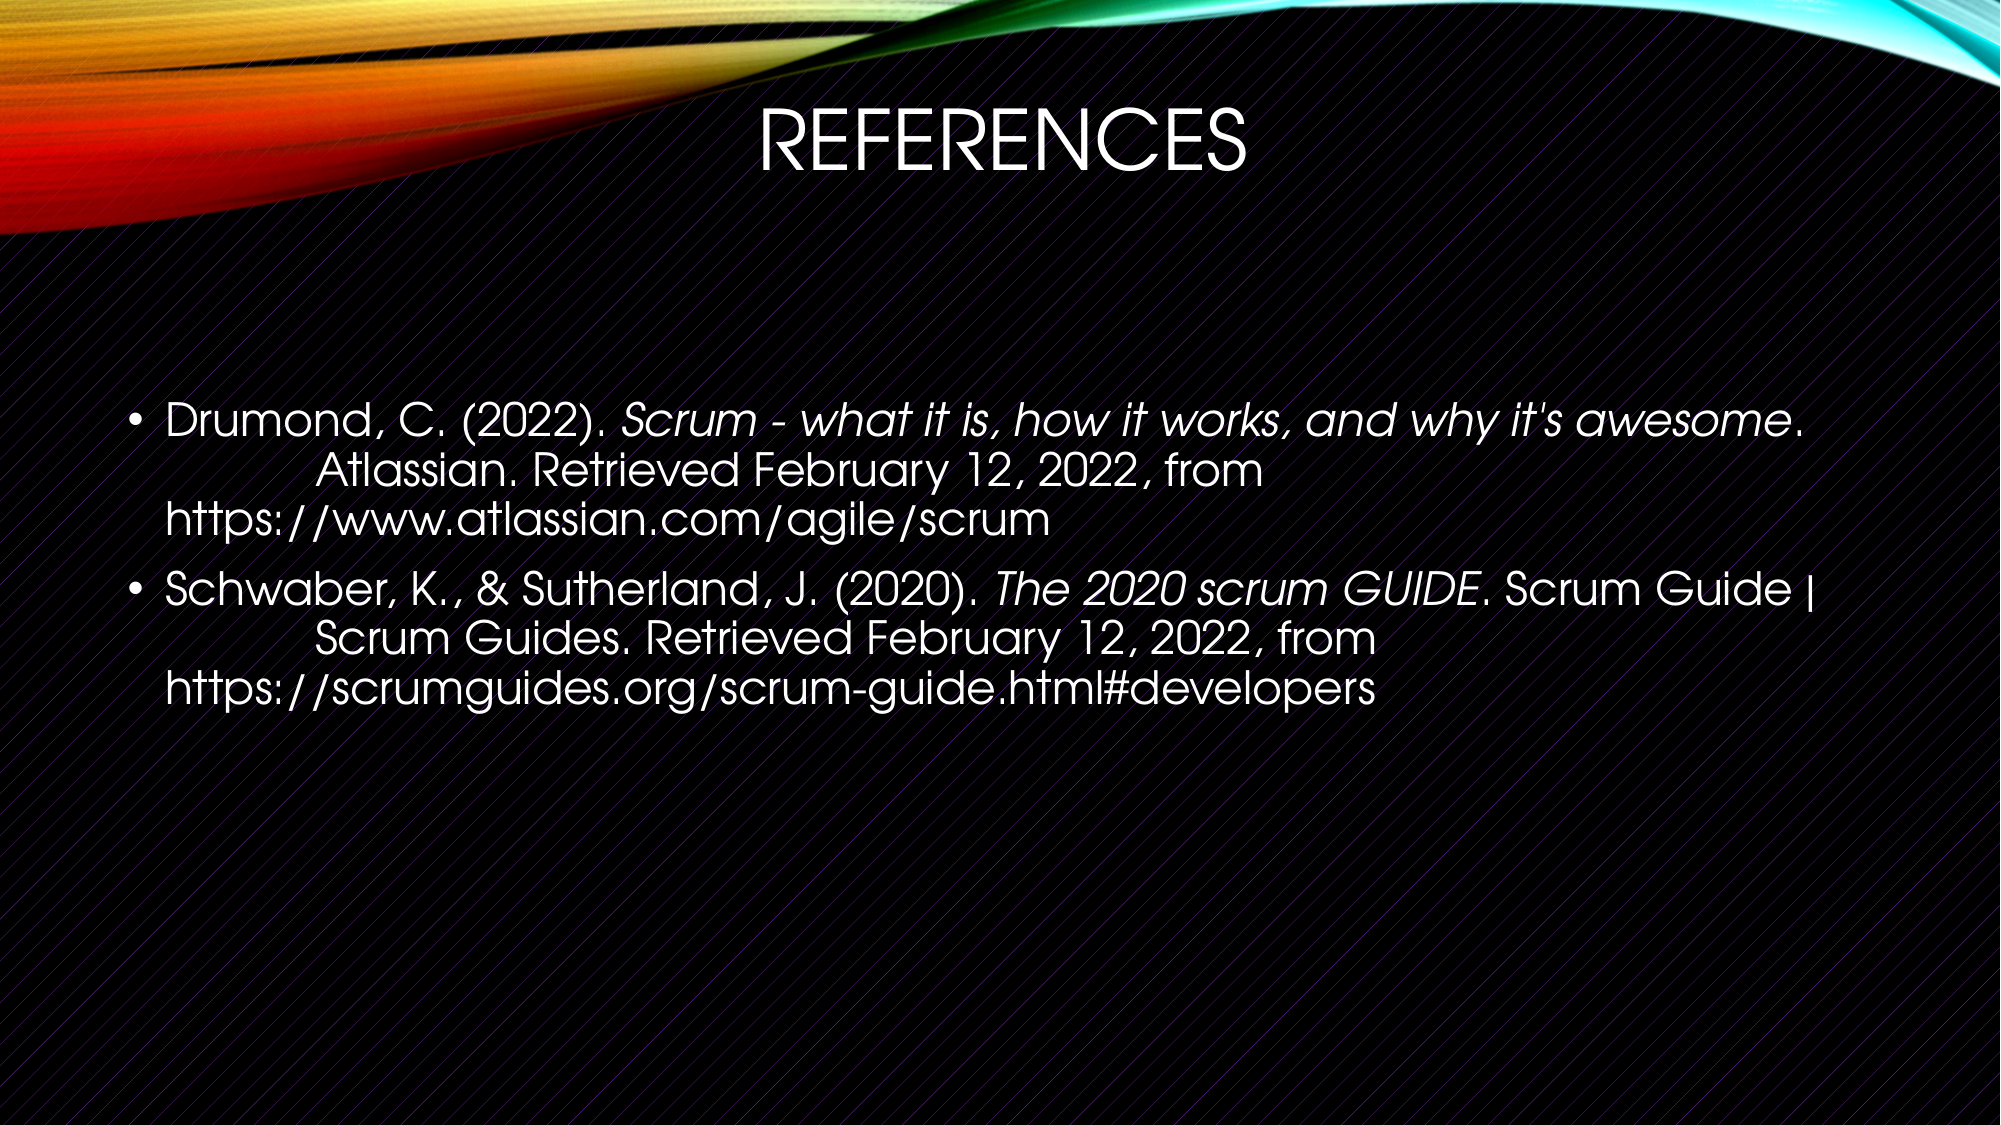

REFERENCES
Drumond, C. (2022). Scrum - what it is, how it works, and why it's awesome. 	Atlassian. Retrieved February 12, 2022, from 	https://www.atlassian.com/agile/scrum
Schwaber, K., & Sutherland, J. (2020). The 2020 scrum GUIDE. Scrum Guide | 	Scrum Guides. Retrieved February 12, 2022, from 	https://scrumguides.org/scrum-guide.html#developers